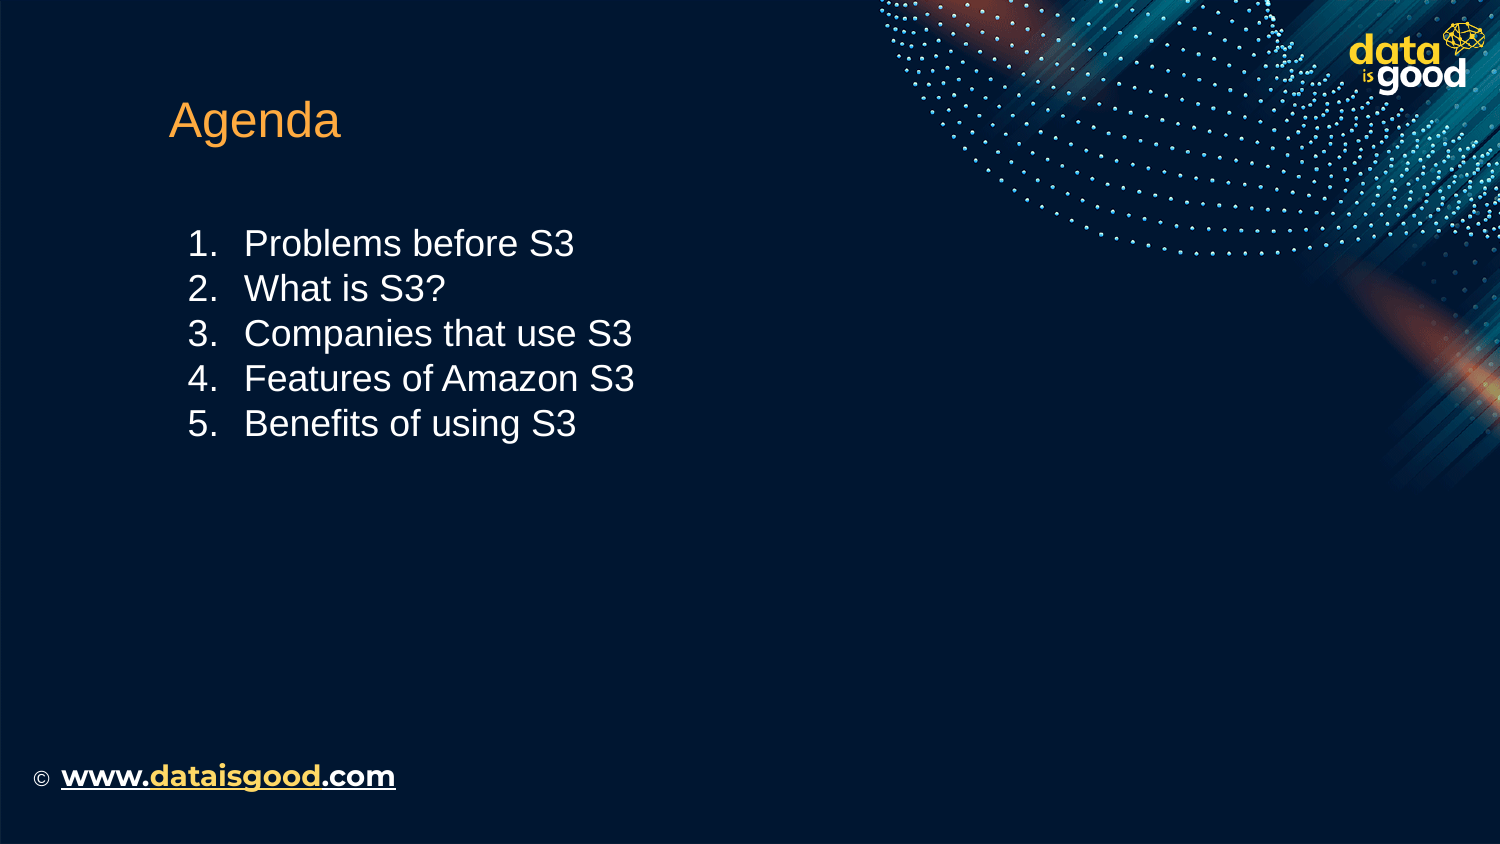

# Agenda
Problems before S3
What is S3?
Companies that use S3
Features of Amazon S3
Benefits of using S3